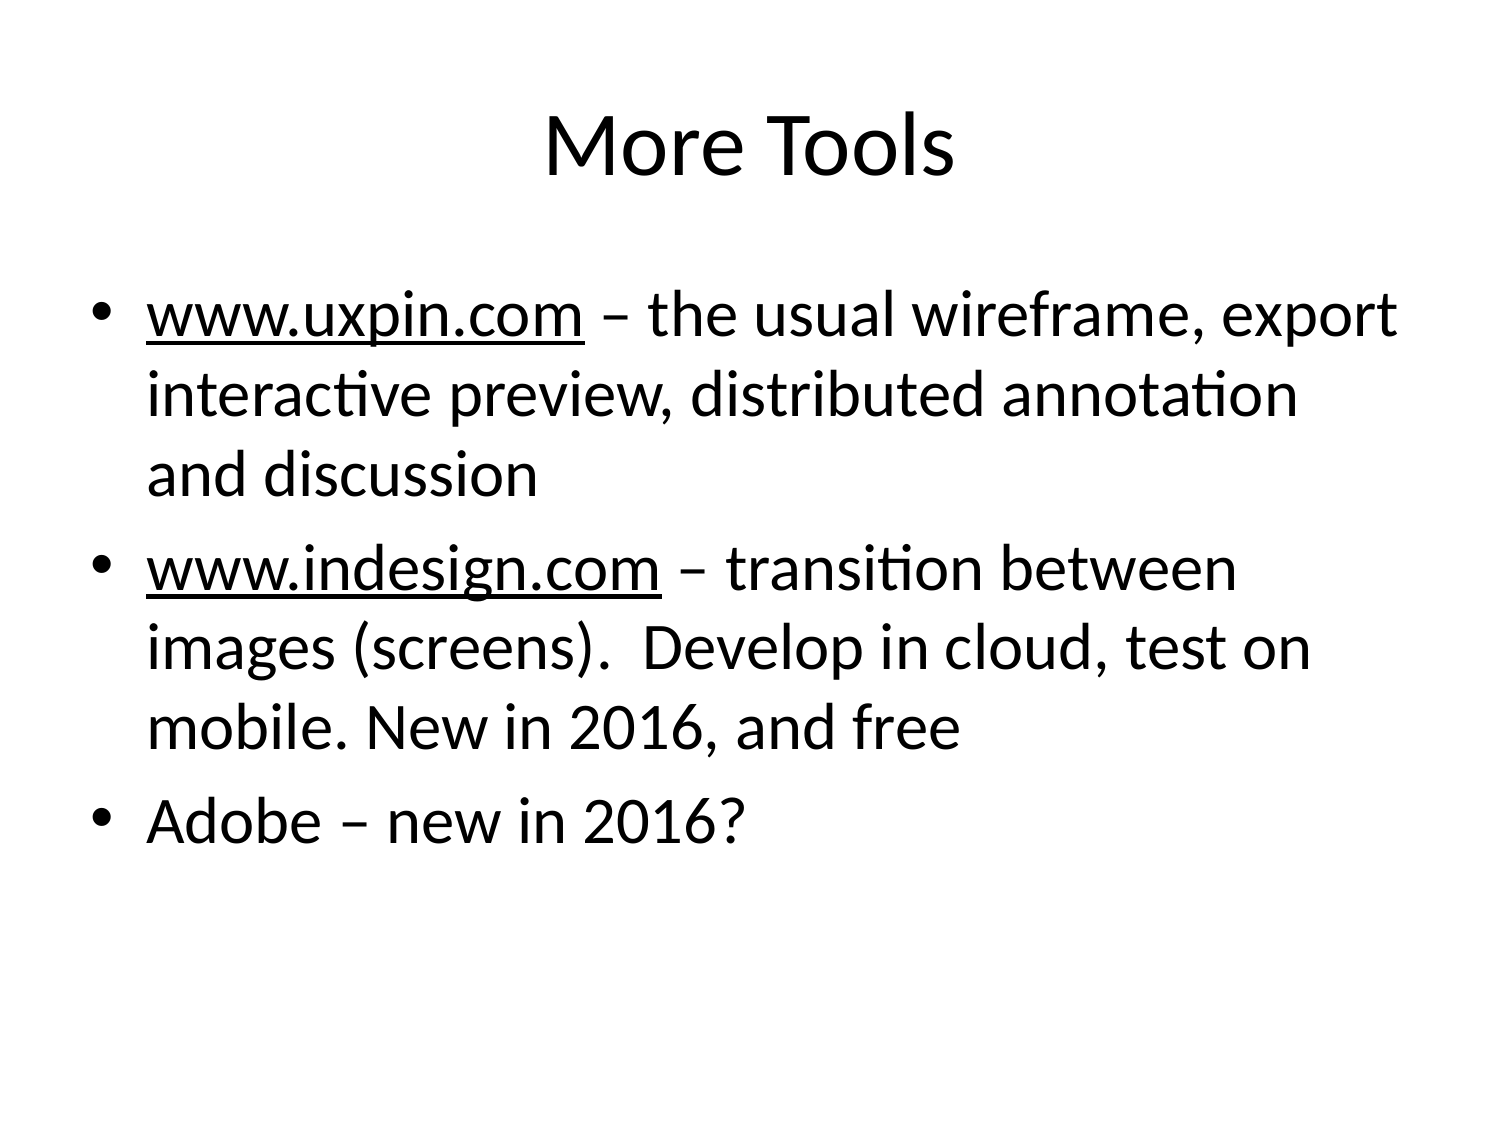

# More Tools
www.uxpin.com – the usual wireframe, export interactive preview, distributed annotation and discussion
www.indesign.com – transition between images (screens).  Develop in cloud, test on mobile. New in 2016, and free
Adobe – new in 2016?